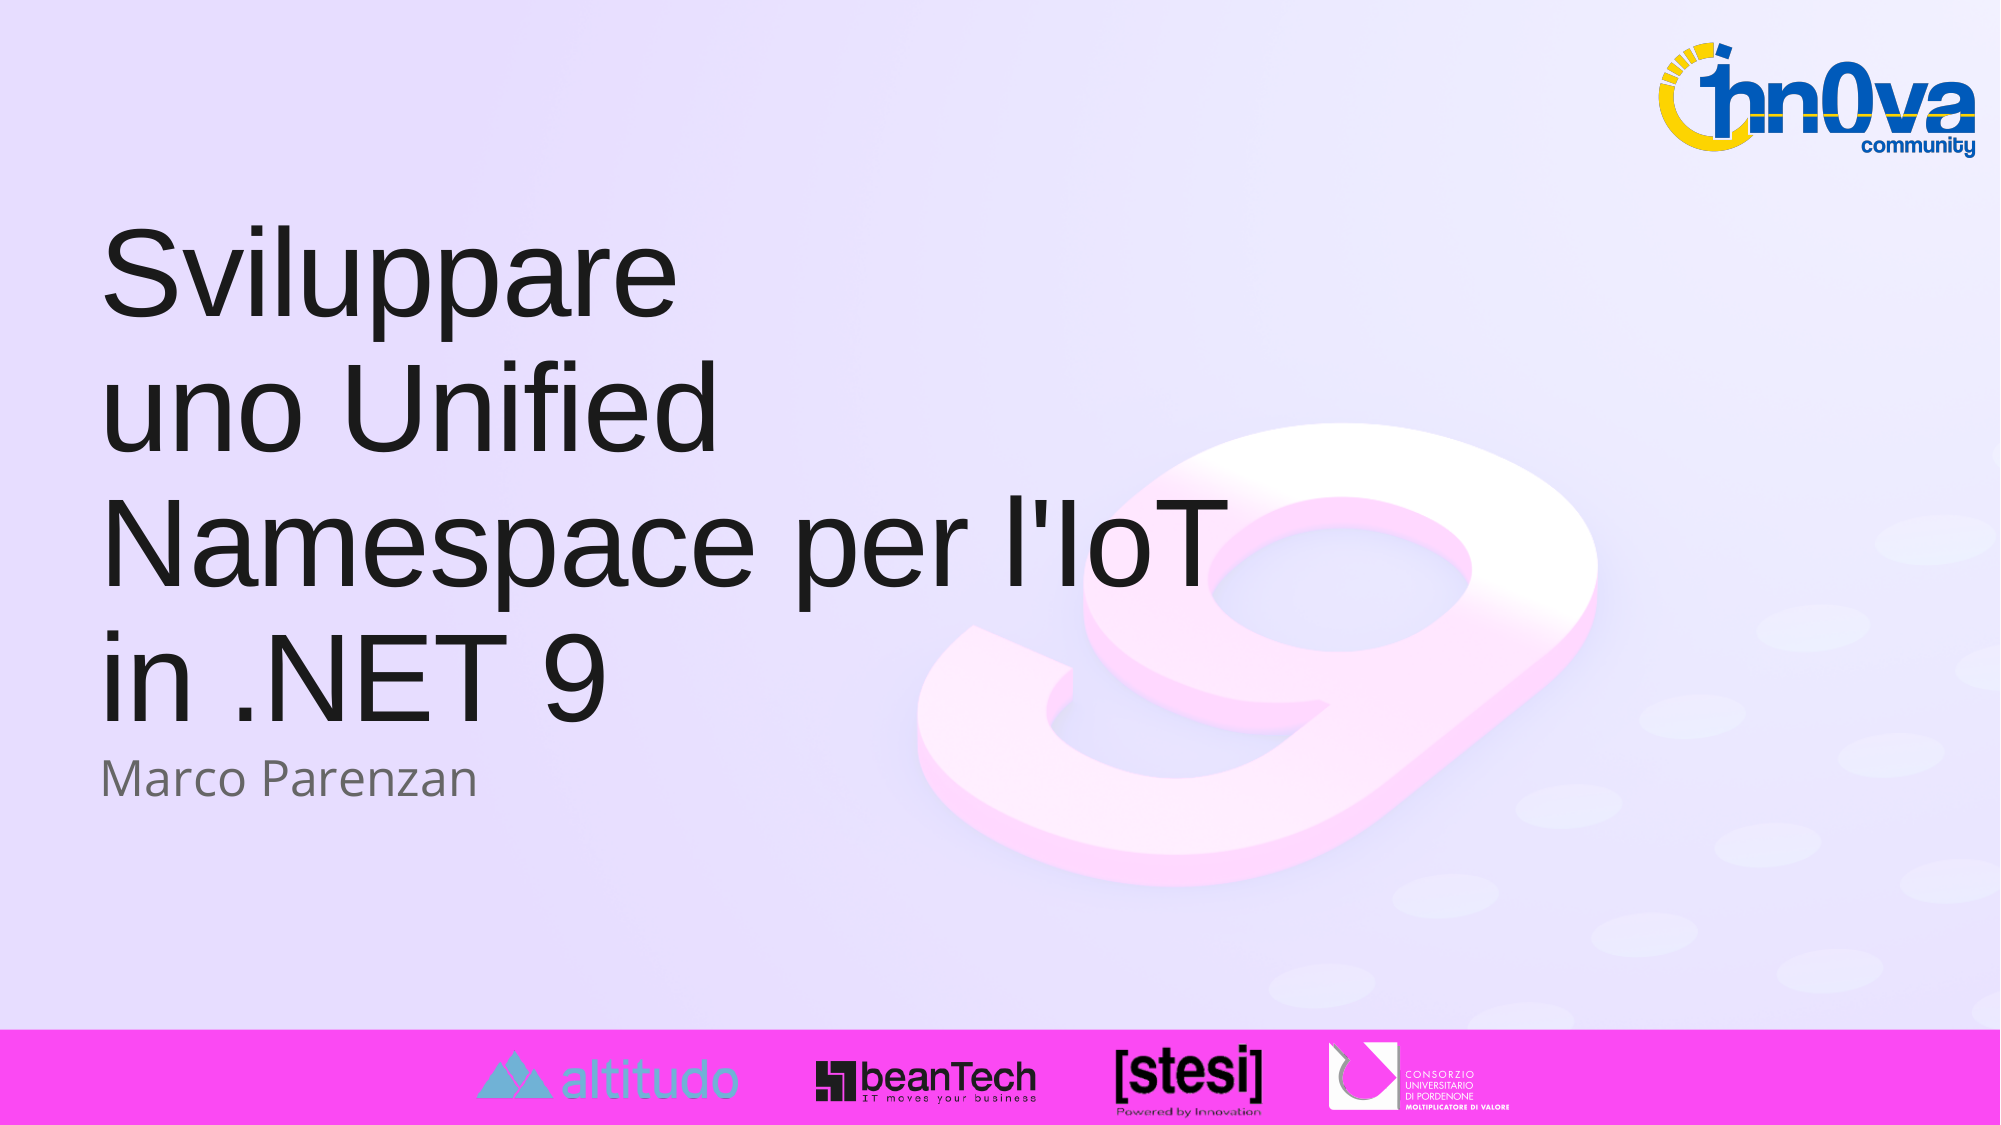

# Sviluppare uno Unified Namespace per l'IoT in .NET 9
Marco Parenzan